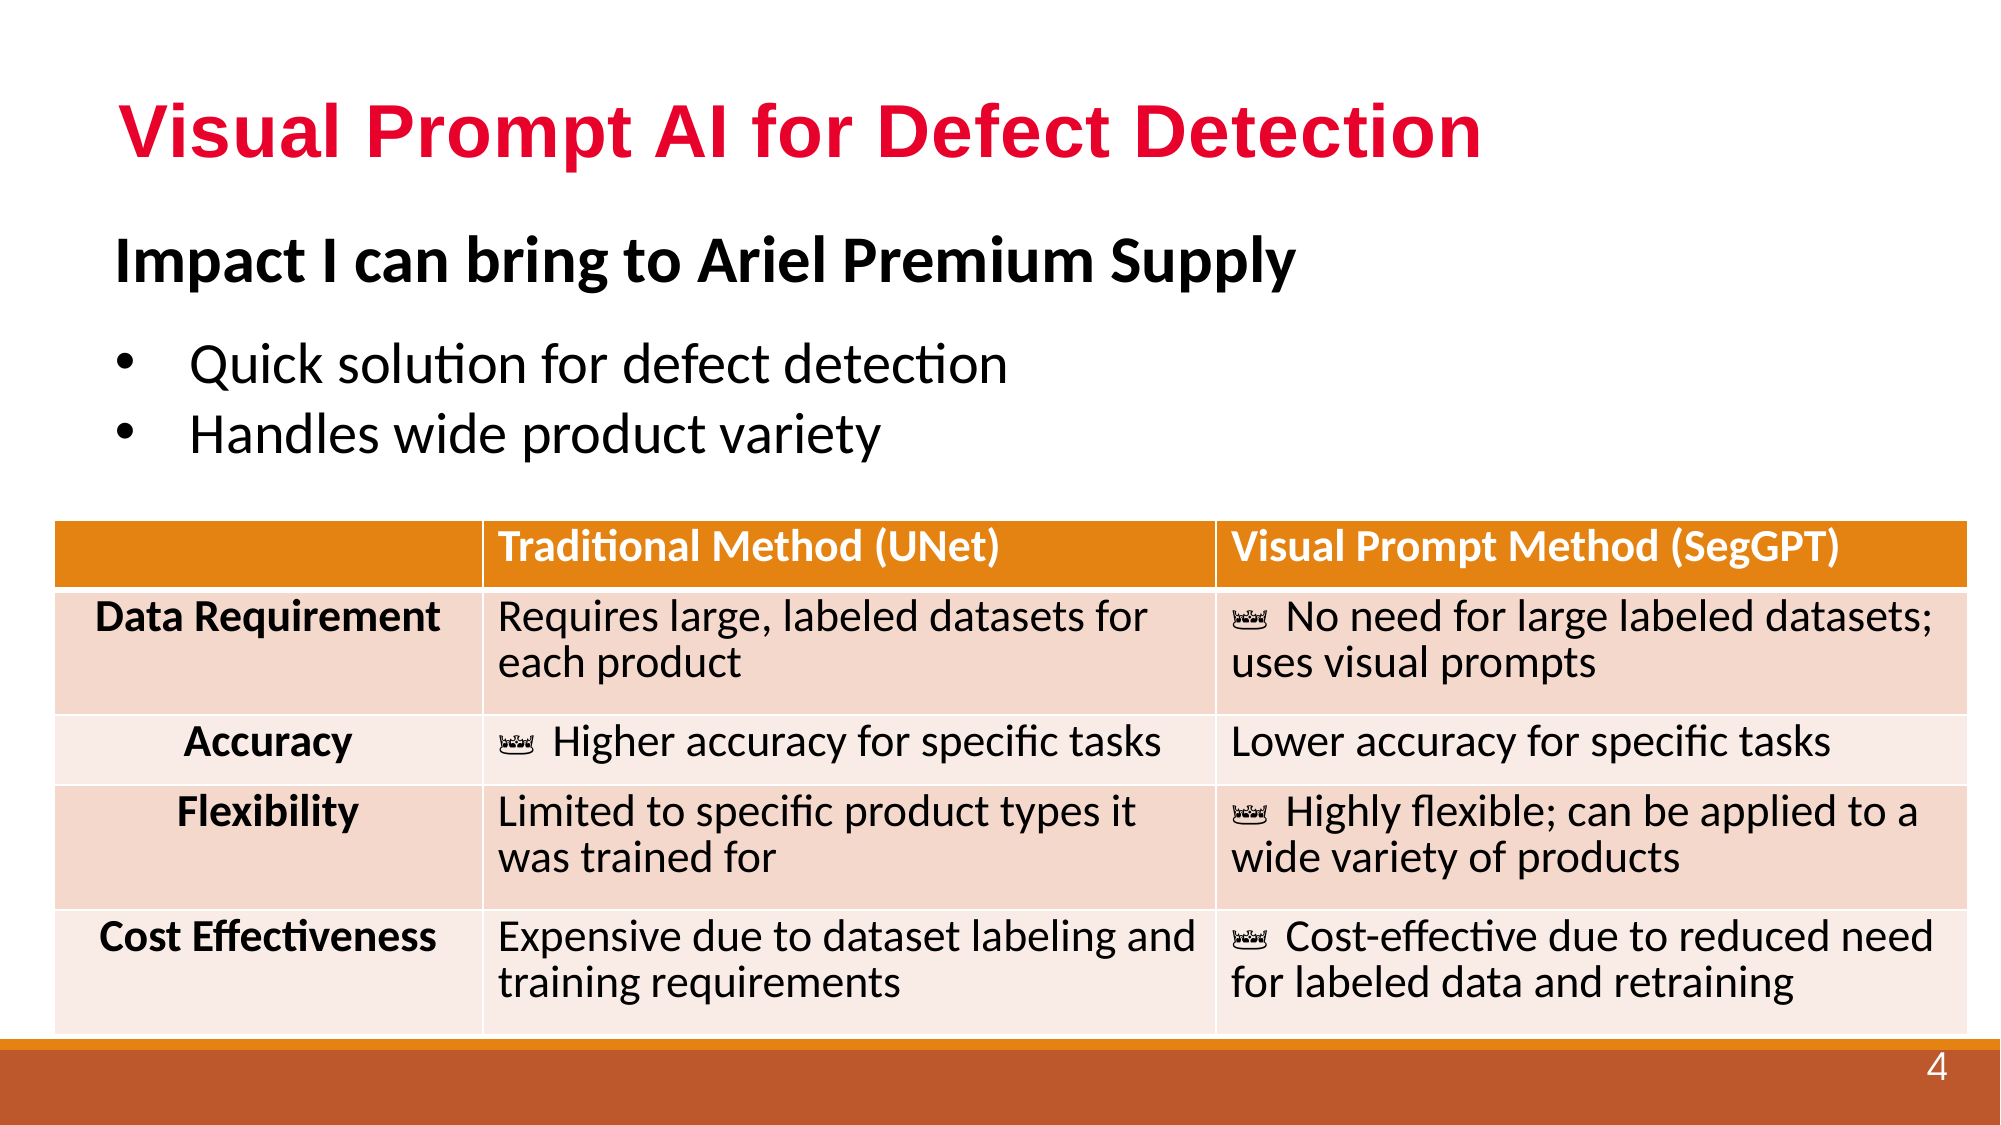

Visual Prompt AI for Defect Detection
Impact I can bring to Ariel Premium Supply

Quick solution for defect detection
Handles wide product variety

|  | Traditional Method (UNet) | Visual Prompt Method (SegGPT) |
| --- | --- | --- |
| Data Requirement | Requires large, labeled datasets for each product | 👑 No need for large labeled datasets; uses visual prompts |
| Accuracy | 👑 Higher accuracy for specific tasks | Lower accuracy for specific tasks |
| Flexibility | Limited to specific product types it was trained for | 👑 Highly flexible; can be applied to a wide variety of products |
| Cost Effectiveness | Expensive due to dataset labeling and training requirements | 👑 Cost-effective due to reduced need for labeled data and retraining |
4